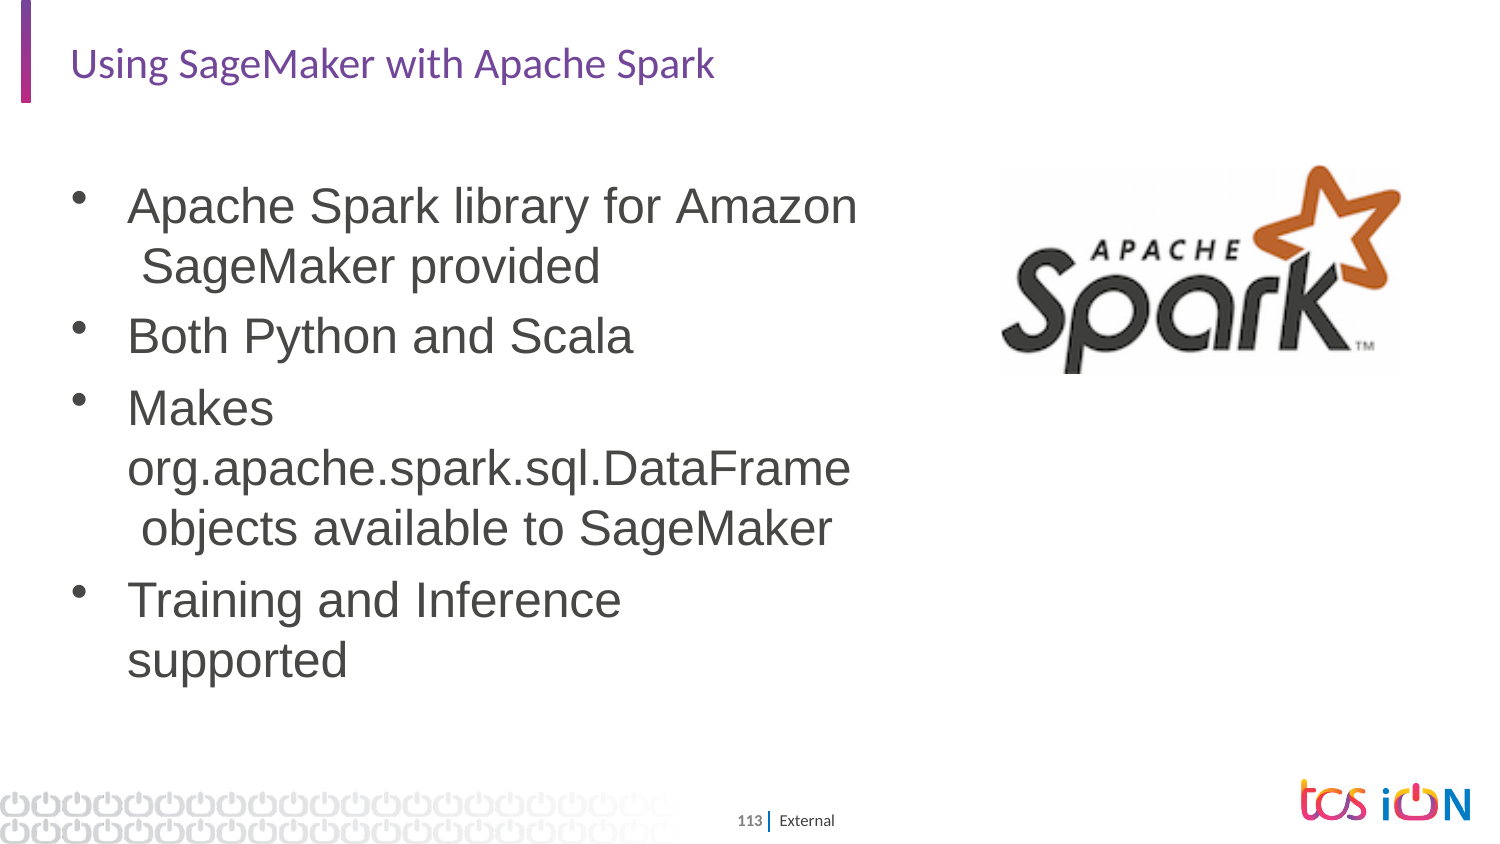

# Using SageMaker with Apache Spark

Apache Spark library for Amazon  SageMaker provided
Both Python and Scala
Makes  org.apache.spark.sql.DataFrame  objects available to SageMaker
Training and Inference supported